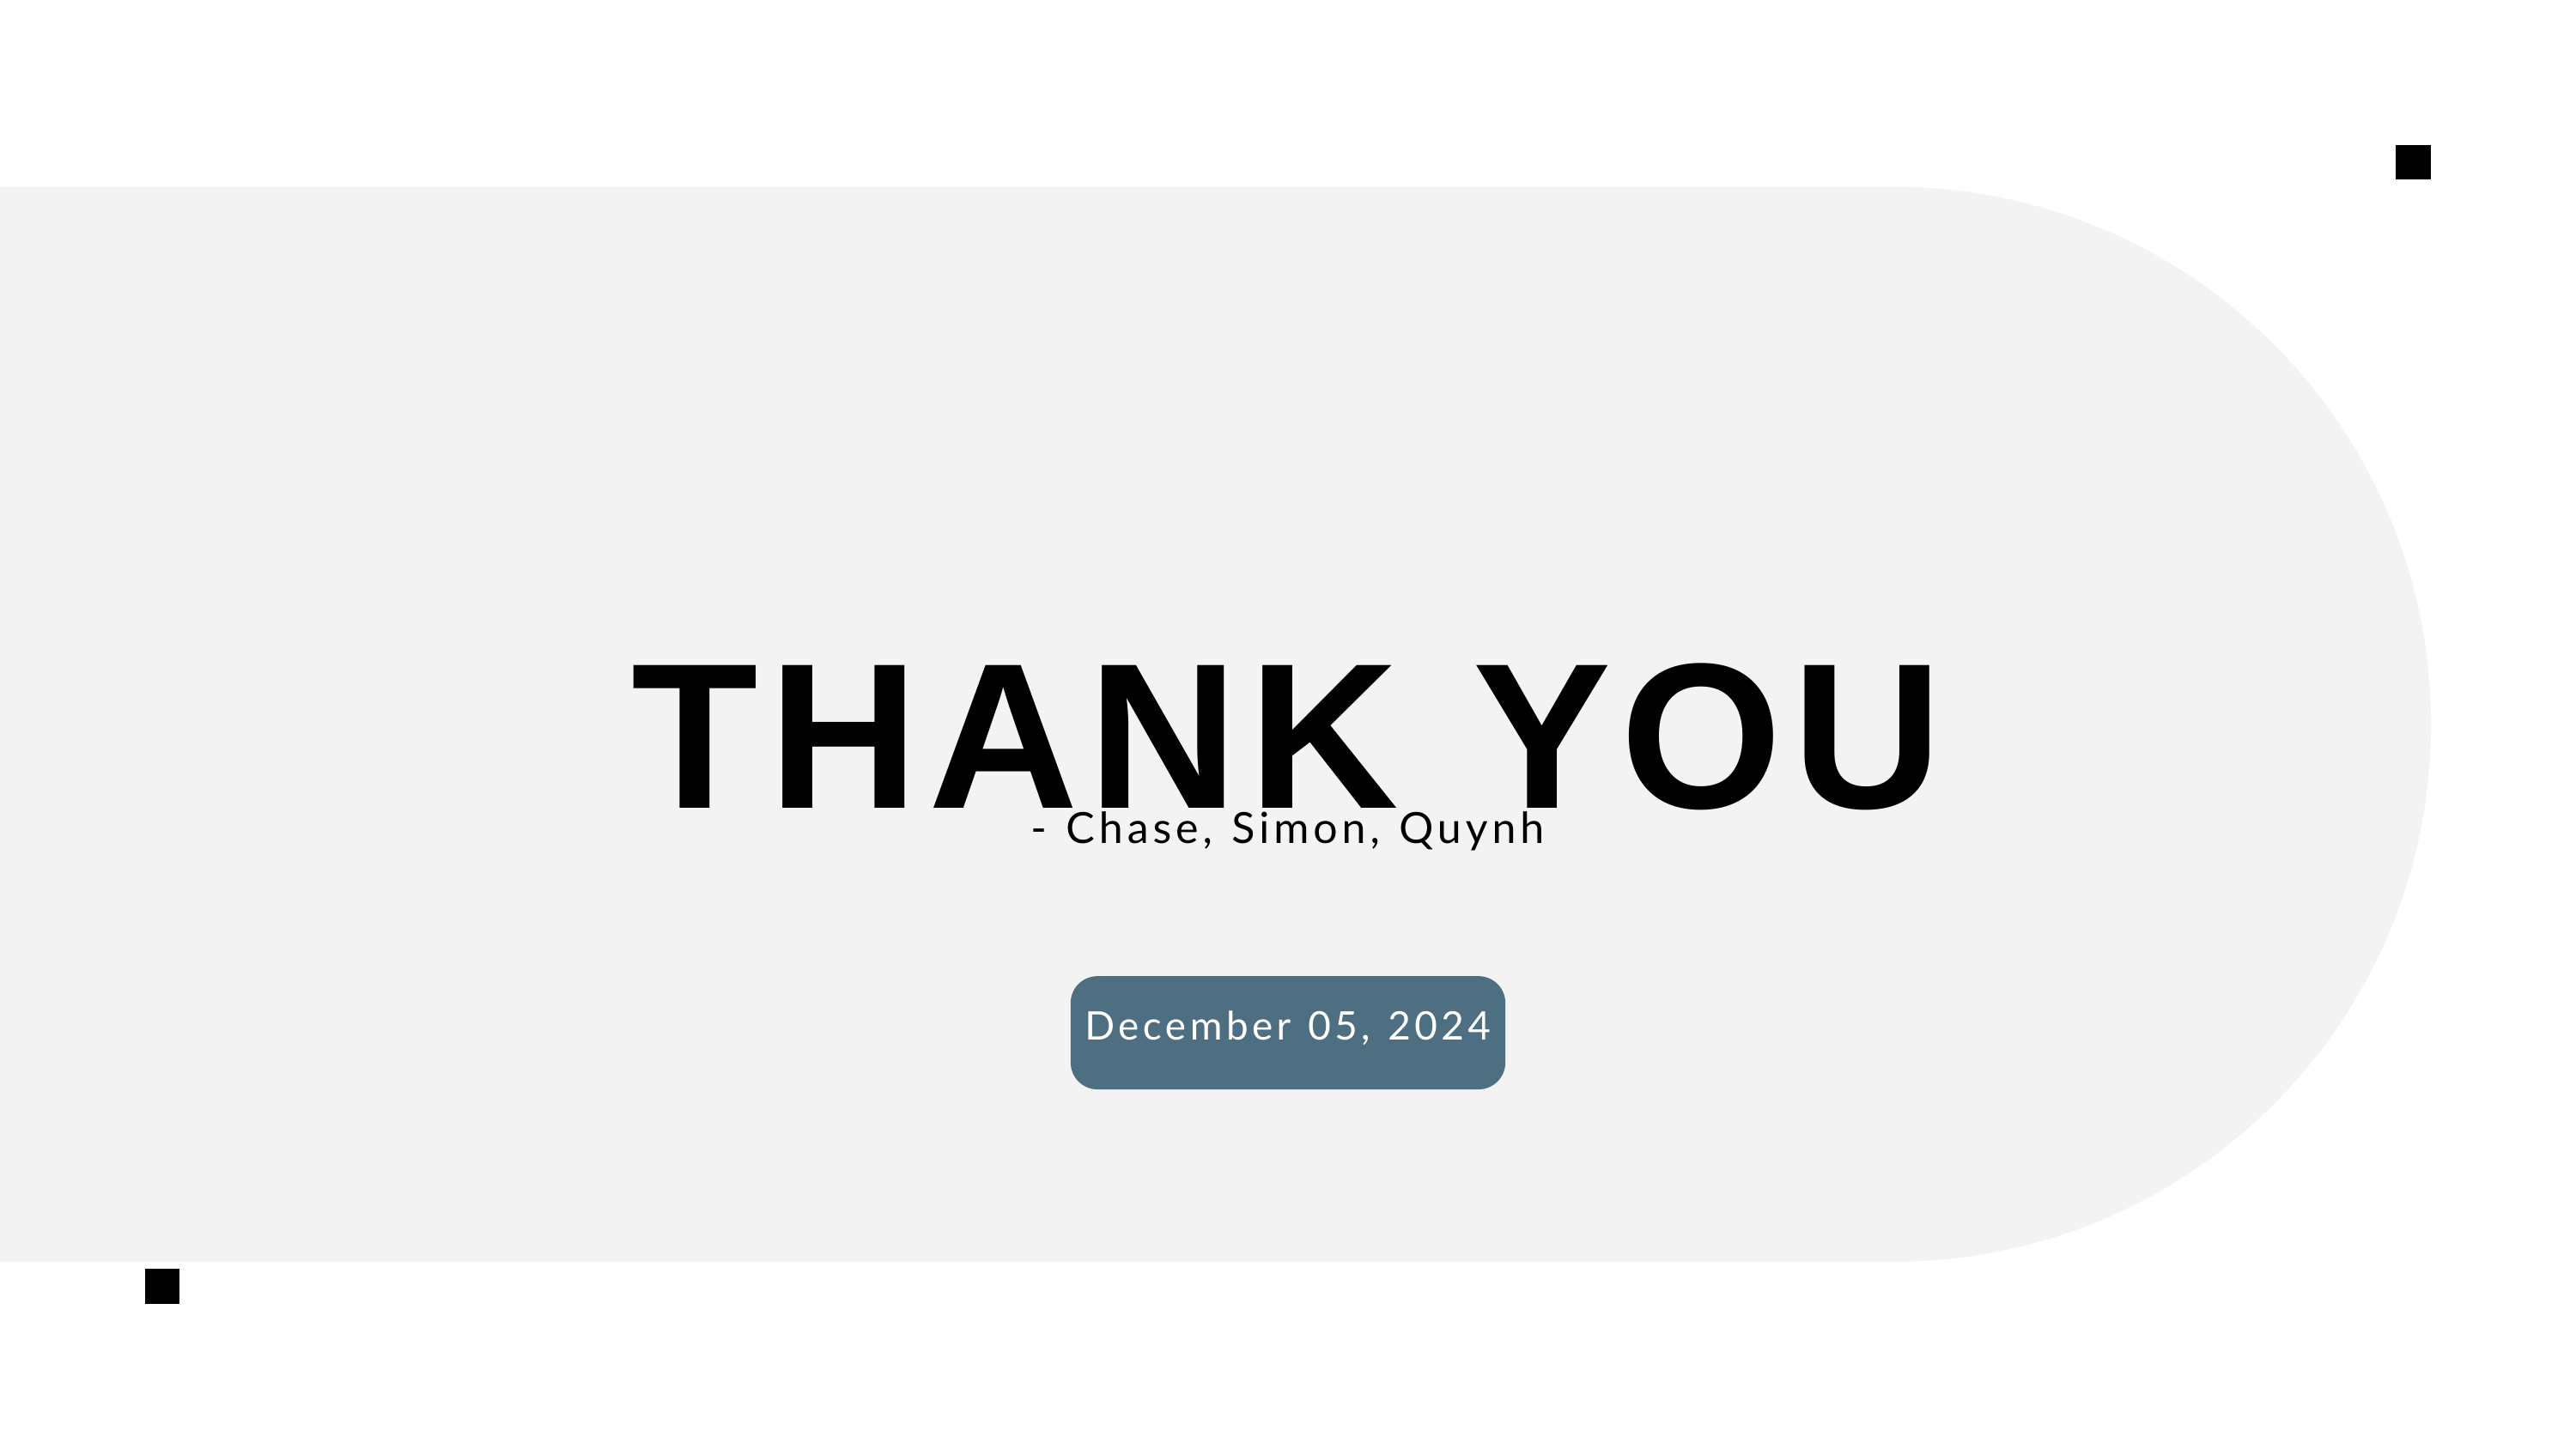

THANK YOU
- Chase, Simon, Quynh

December 05, 2024